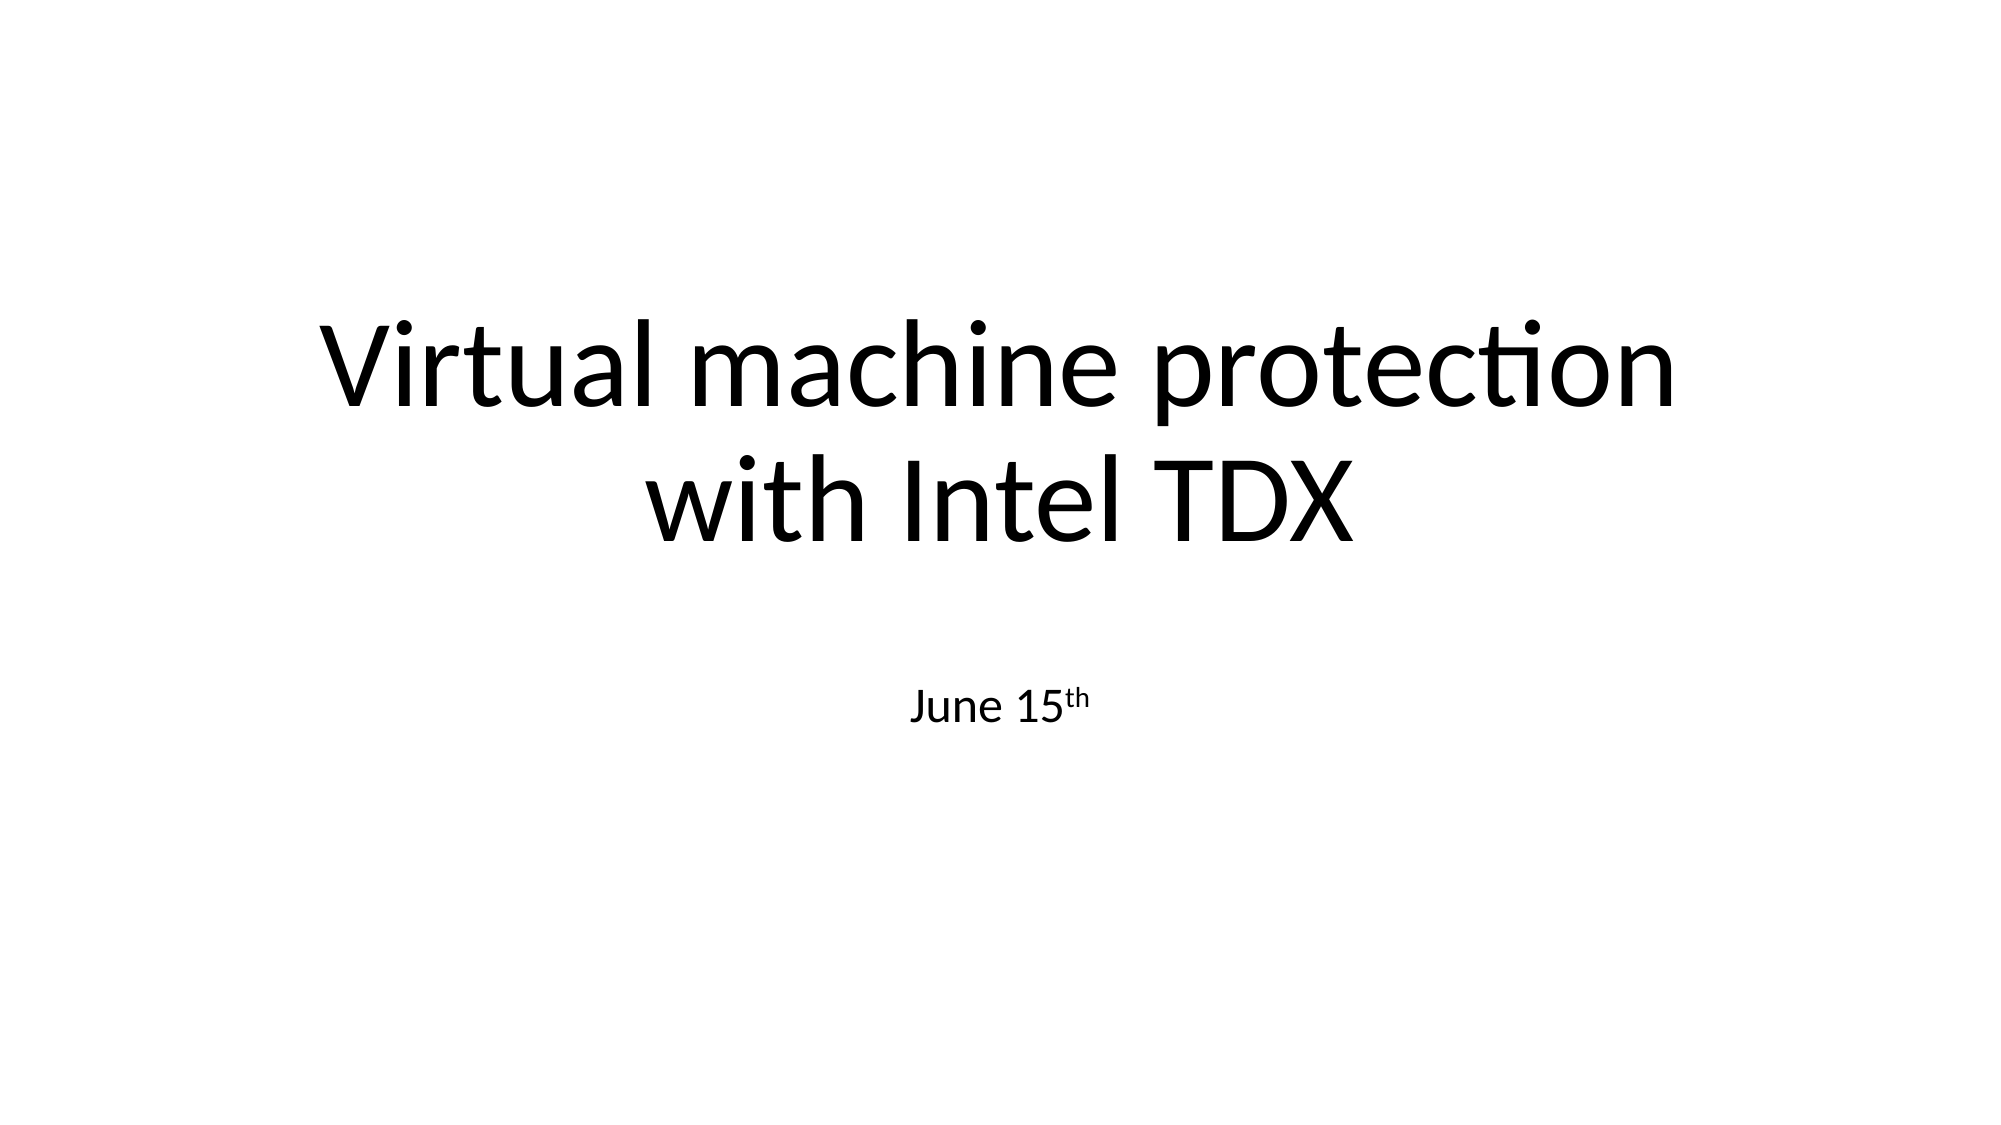

# Virtual machine protection with Intel TDX

June 15th